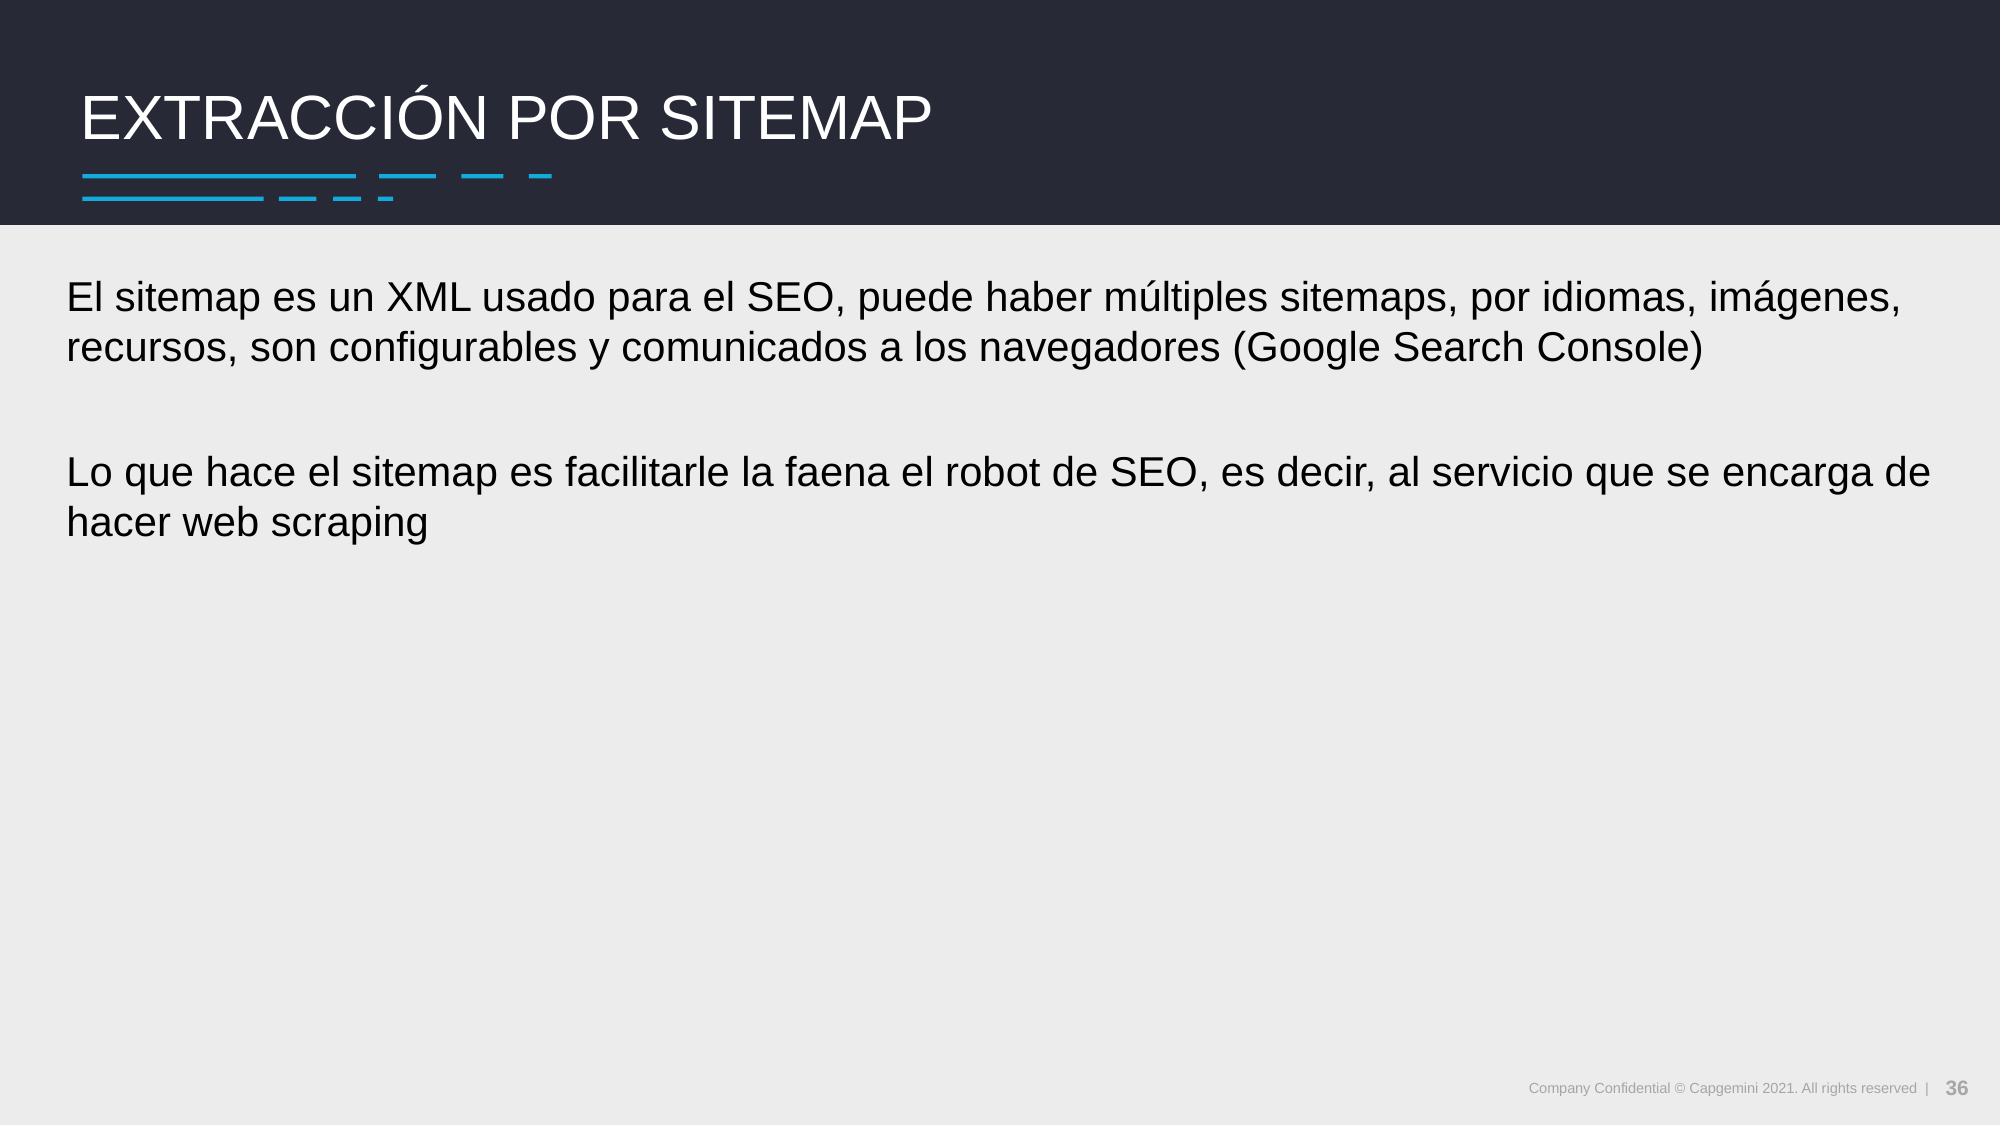

Utilidades del web scraping
Qué es web scraping
Extracción por sitemap

El sitemap es un XML usado para el SEO, puede haber múltiples sitemaps, por idiomas, imágenes, recursos, son configurables y comunicados a los navegadores (Google Search Console)

Lo que hace el sitemap es facilitarle la faena el robot de SEO, es decir, al servicio que se encarga de hacer web scraping
36